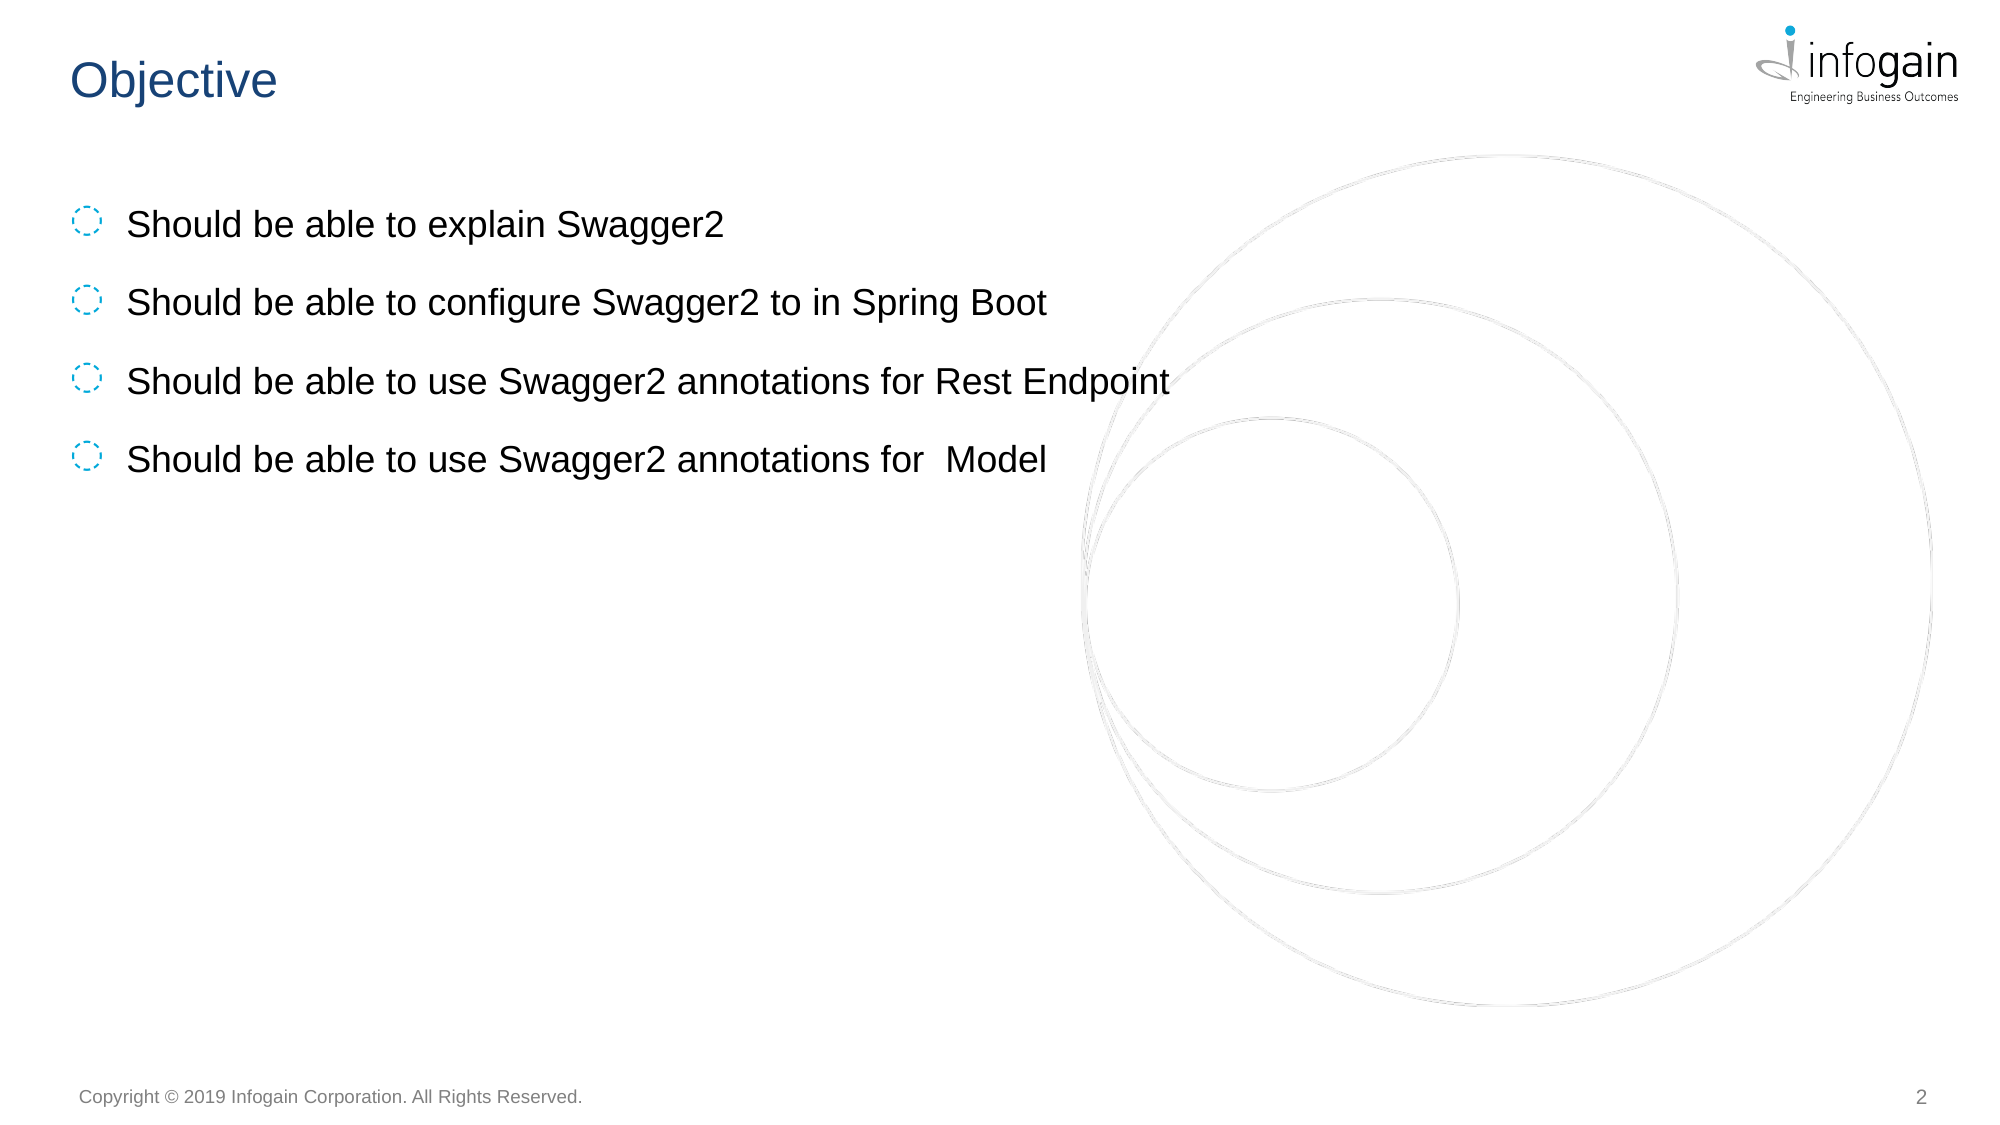

Objective
Should be able to explain Swagger2
Should be able to configure Swagger2 to in Spring Boot
Should be able to use Swagger2 annotations for Rest Endpoint
Should be able to use Swagger2 annotations for  Model